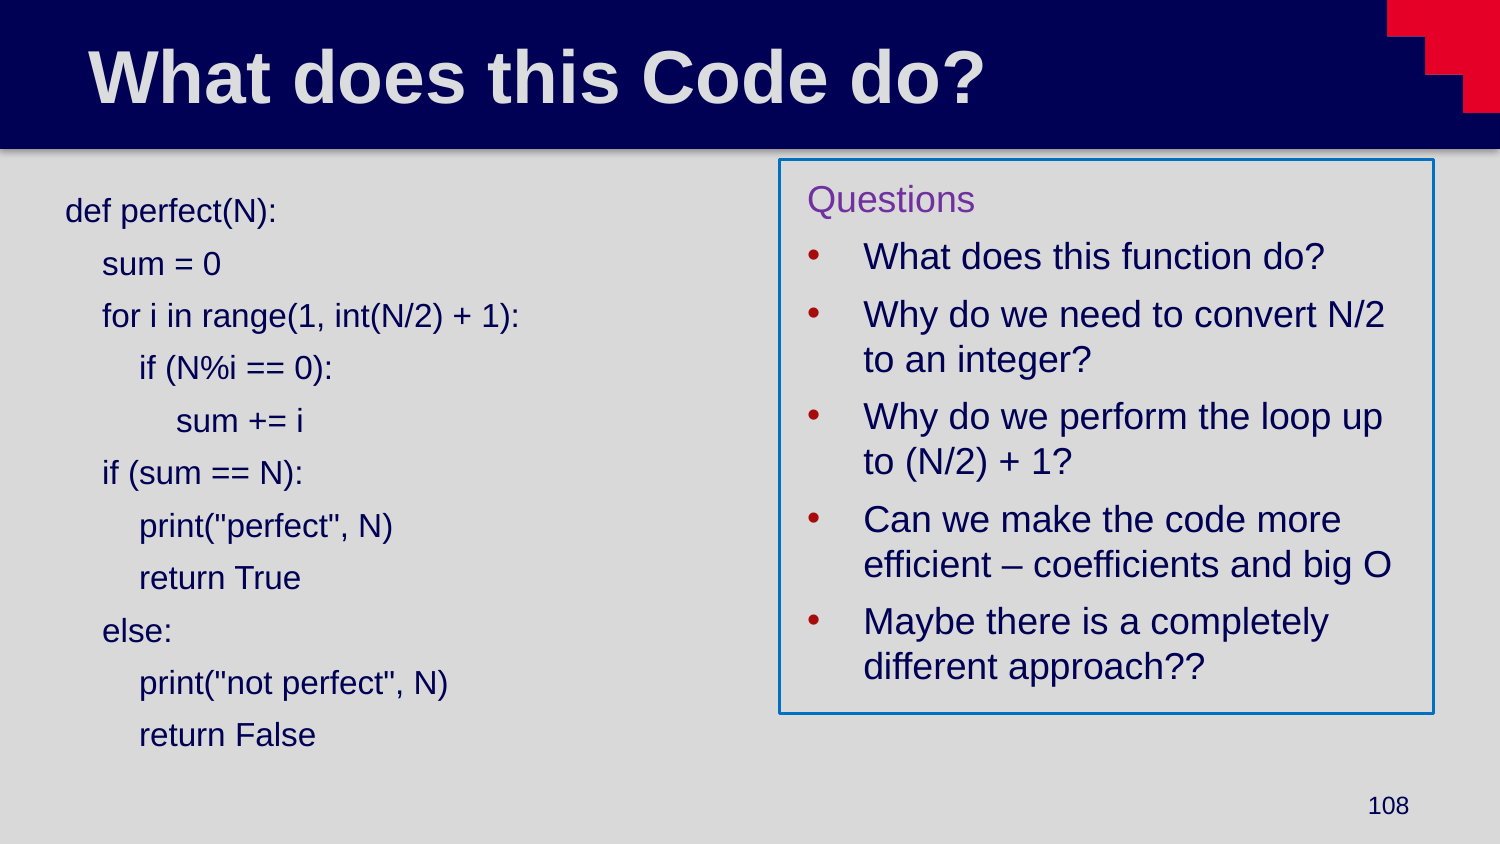

# What does this Code do?
def perfect(N):
    sum = 0
    for i in range(1, int(N/2) + 1):
        if (N%i == 0):
            sum += i
    if (sum == N):
        print("perfect", N)
        return True
    else:
        print("not perfect", N)
        return False
Questions
What does this function do?
Why do we need to convert N/2 to an integer?
Why do we perform the loop up to (N/2) + 1?
Can we make the code more efficient – coefficients and big O
Maybe there is a completely different approach??
108